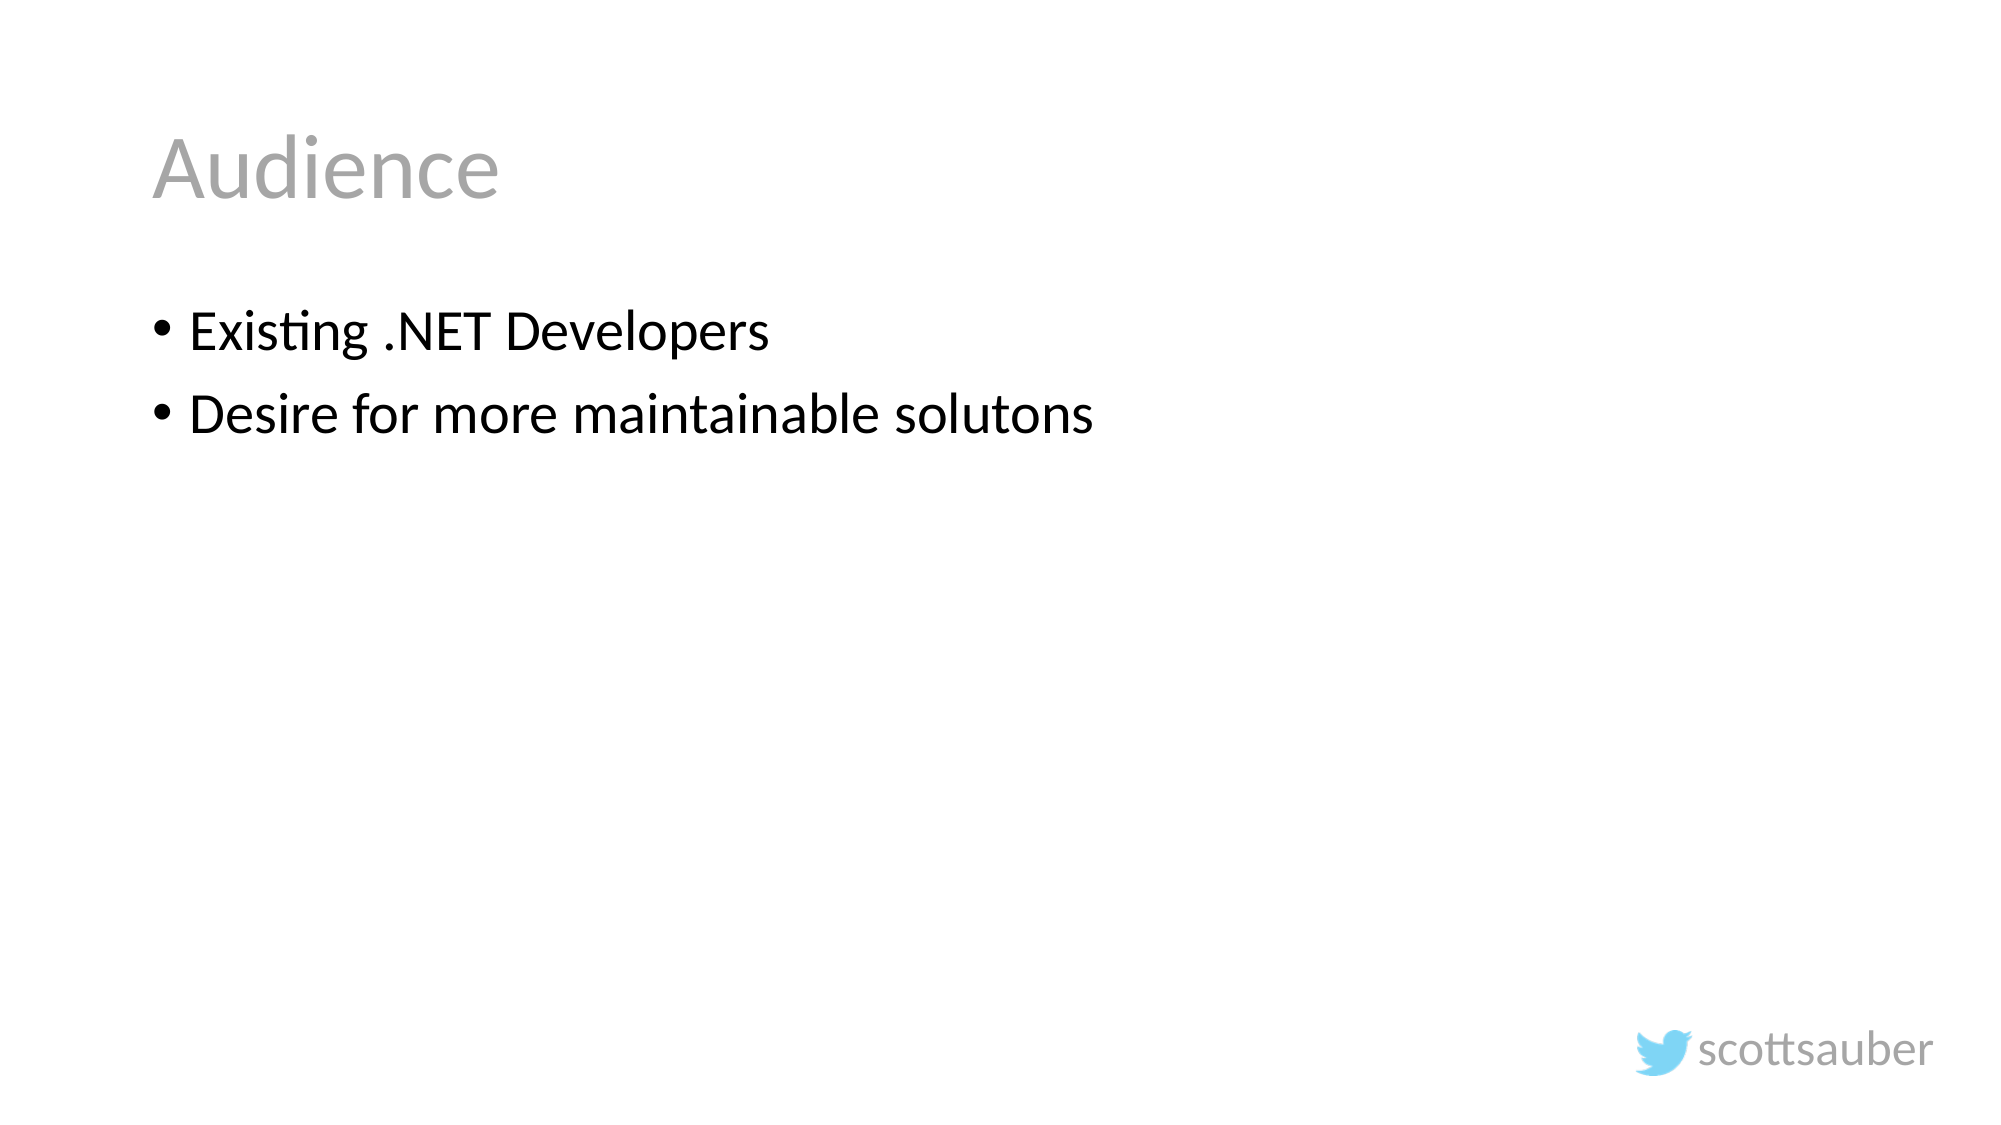

# Audience
Existing .NET Developers
Desire for more maintainable solutons
scottsauber